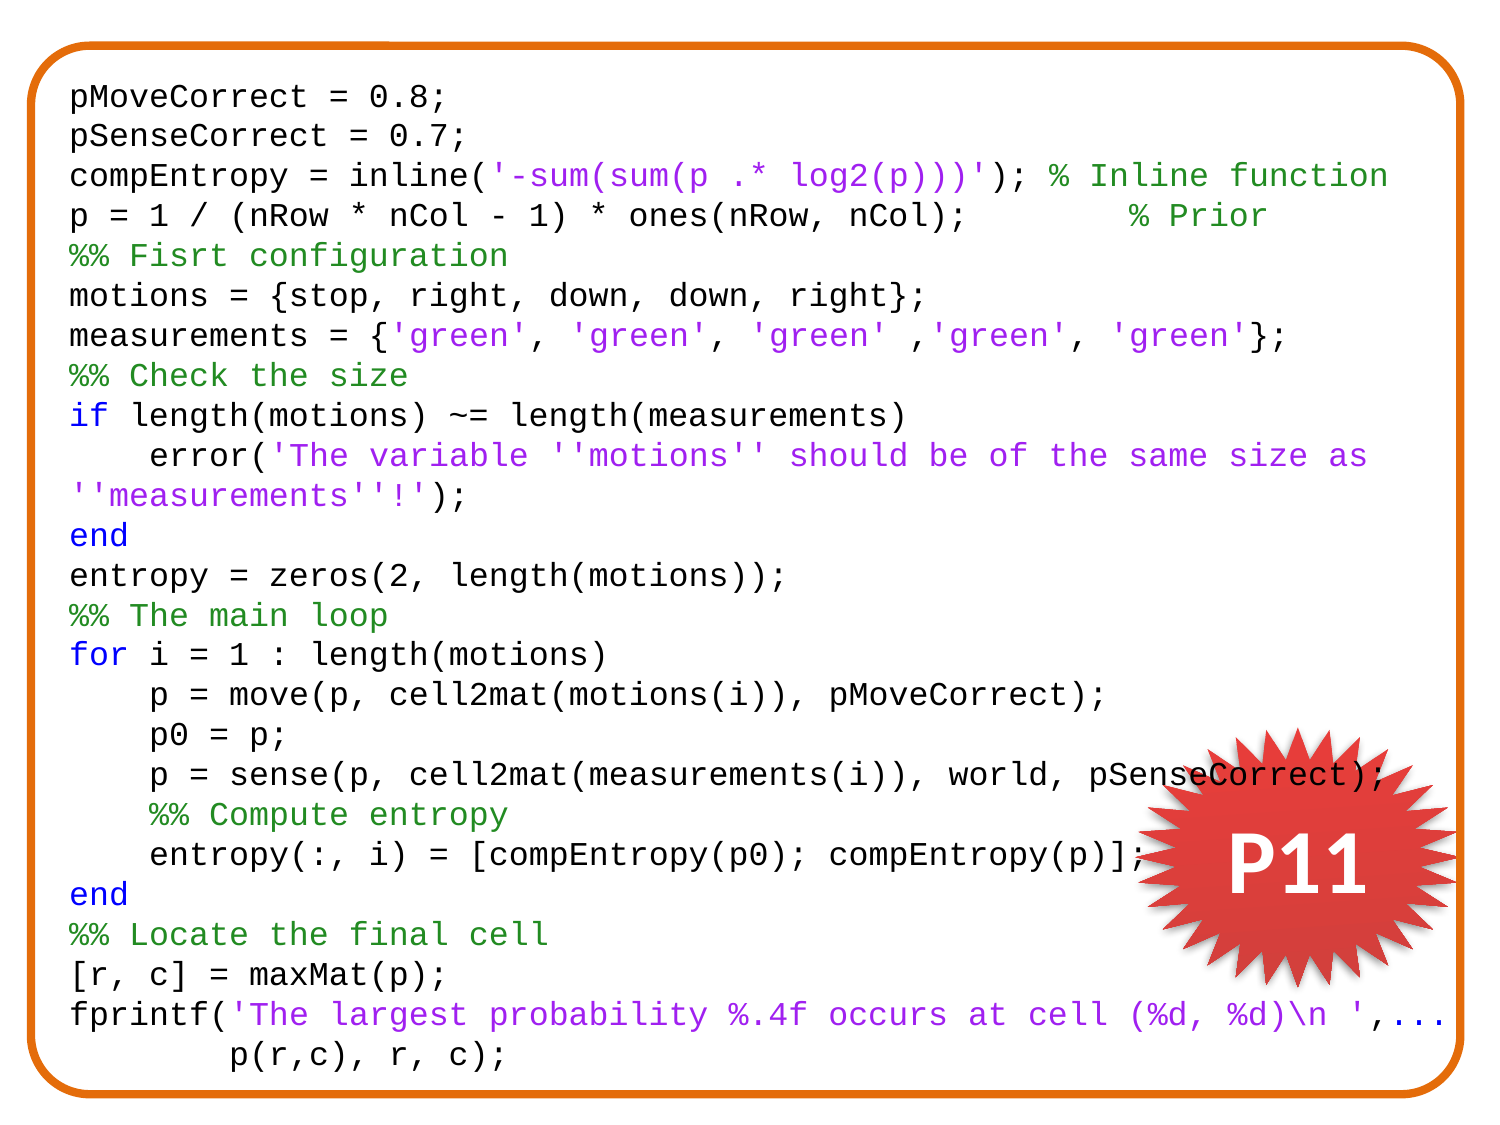

pMoveCorrect = 0.8;
pSenseCorrect = 0.7;
compEntropy = inline('-sum(sum(p .* log2(p)))'); % Inline function
p = 1 / (nRow * nCol - 1) * ones(nRow, nCol);        % Prior
%% Fisrt configuration
motions = {stop, right, down, down, right};
measurements = {'green', 'green', 'green' ,'green', 'green'};
%% Check the size
if length(motions) ~= length(measurements)
    error('The variable ''motions'' should be of the same size as ''measurements''!');
end
entropy = zeros(2, length(motions));
%% The main loop
for i = 1 : length(motions)
    p = move(p, cell2mat(motions(i)), pMoveCorrect);
    p0 = p;
    p = sense(p, cell2mat(measurements(i)), world, pSenseCorrect);
    %% Compute entropy
    entropy(:, i) = [compEntropy(p0); compEntropy(p)];
end
%% Locate the final cell
[r, c] = maxMat(p);
fprintf('The largest probability %.4f occurs at cell (%d, %d)\n ',...
        p(r,c), r, c);
P11